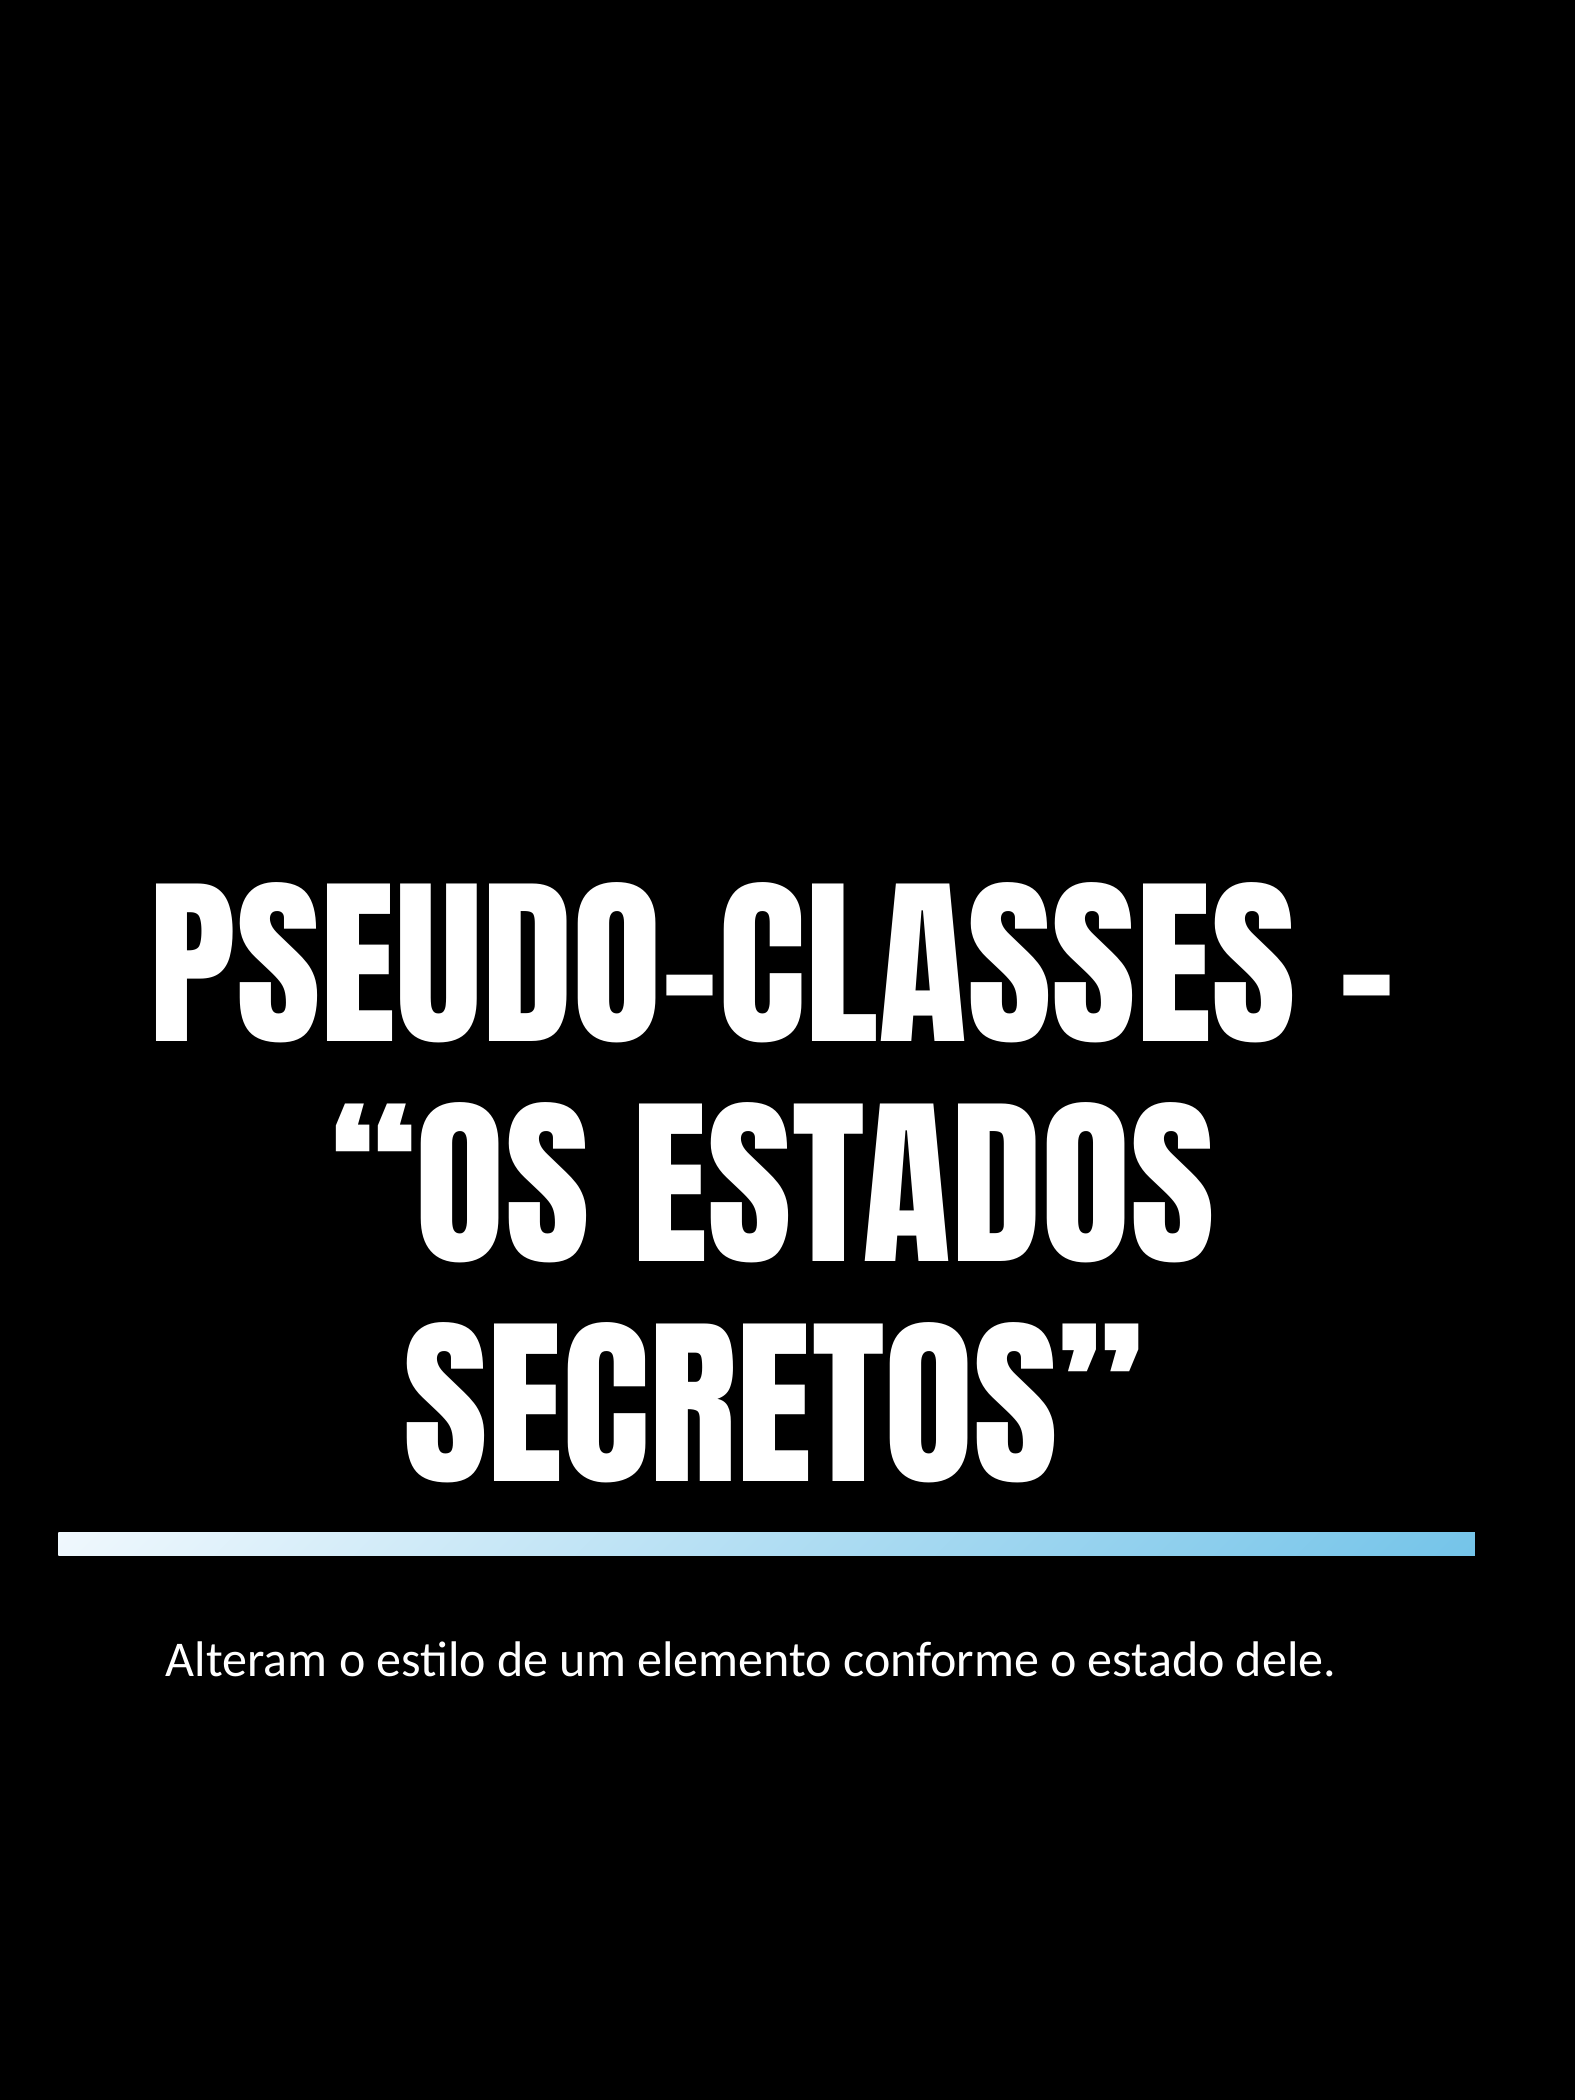

10

PSEUDO-CLASSES - “OS ESTADOS SECRETOS”

Alteram o estilo de um elemento conforme o estado dele.